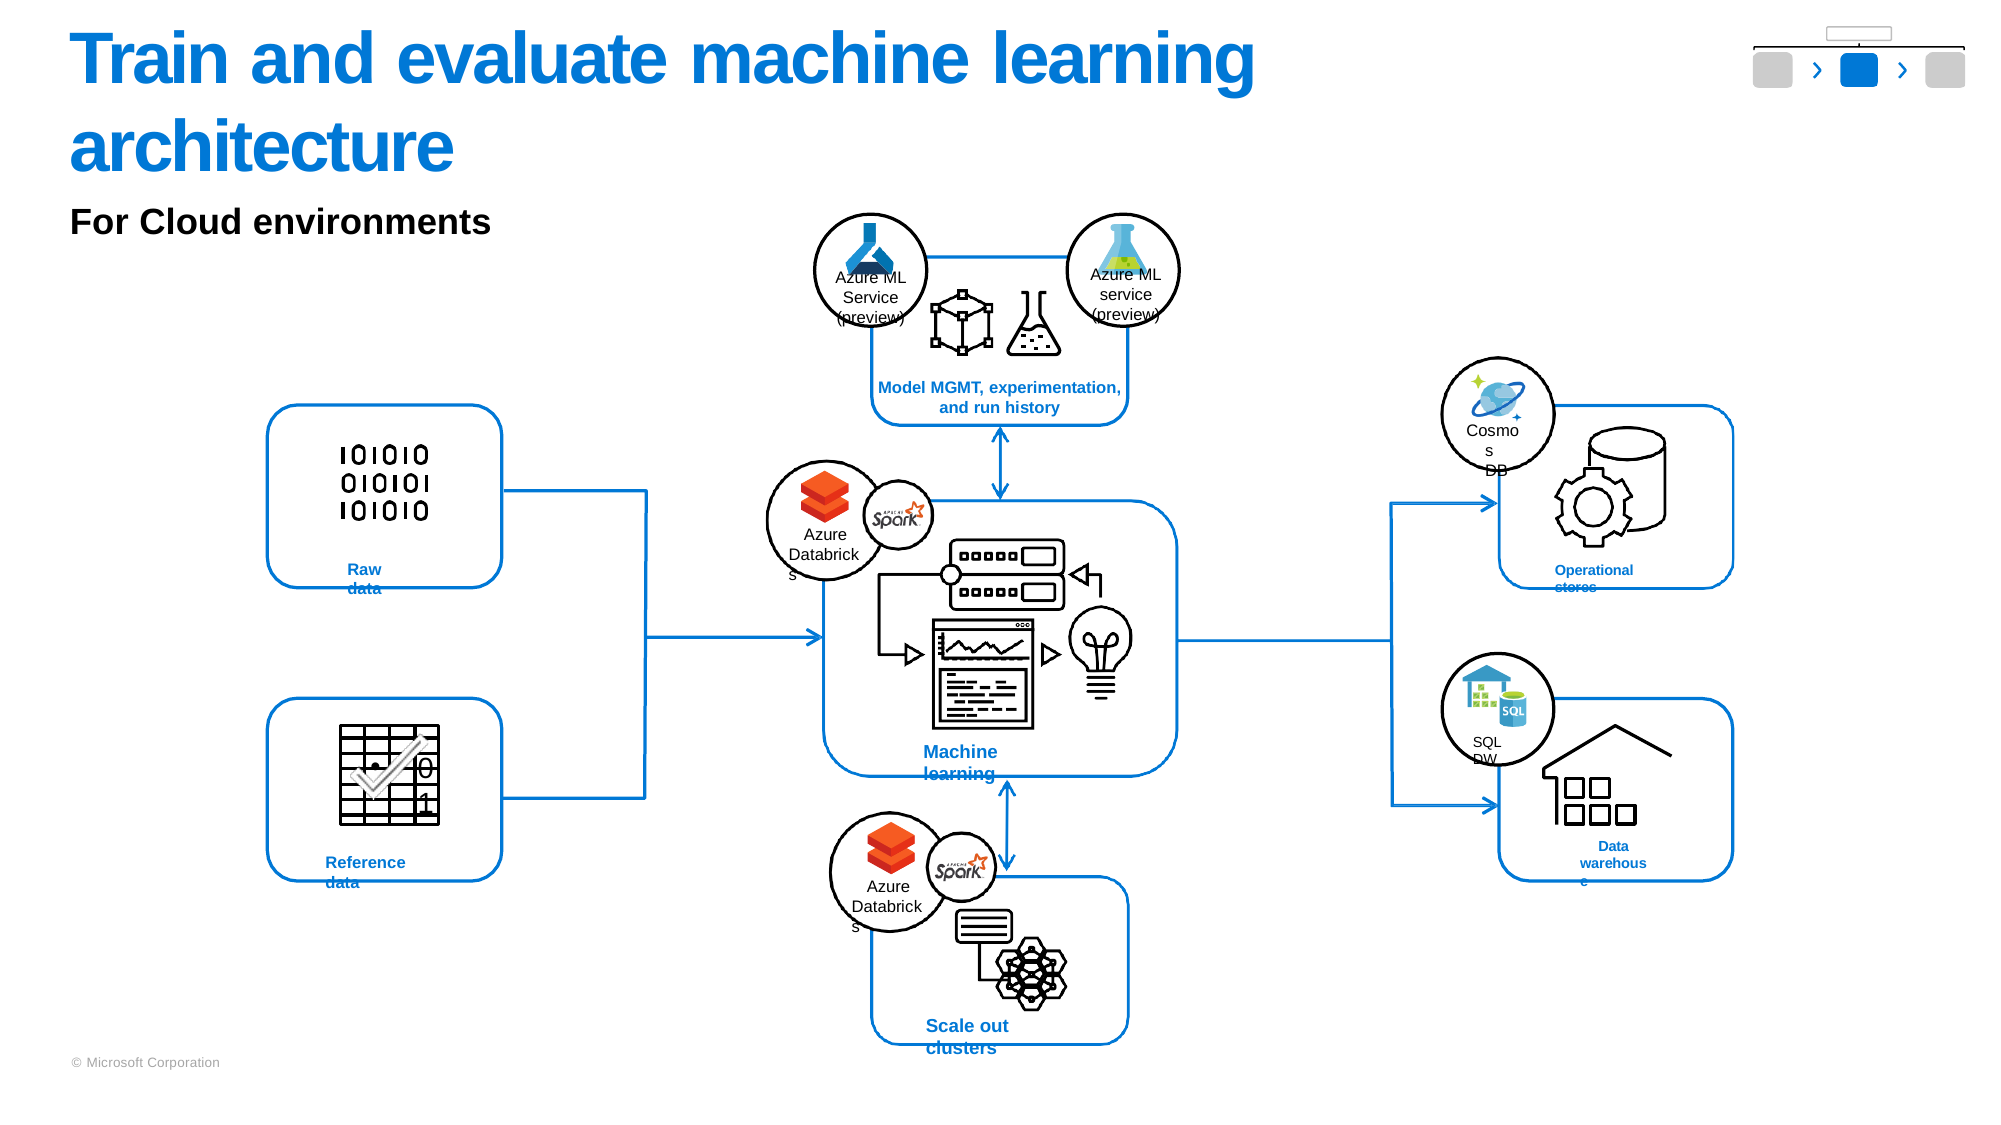

# Train and evaluate machine learning architecture
For Cloud environments

Azure ML  service  (preview)

Azure ML  Service  (preview)

Model MGMT, experimentation,
and run history

Cosmos  DB

Azure  Databricks
Raw data
Operational stores

SQL DW

Machine learning

0

1

Data  warehouse

Reference data

Azure  Databricks
Scale out clusters
© Microsoft Corporation